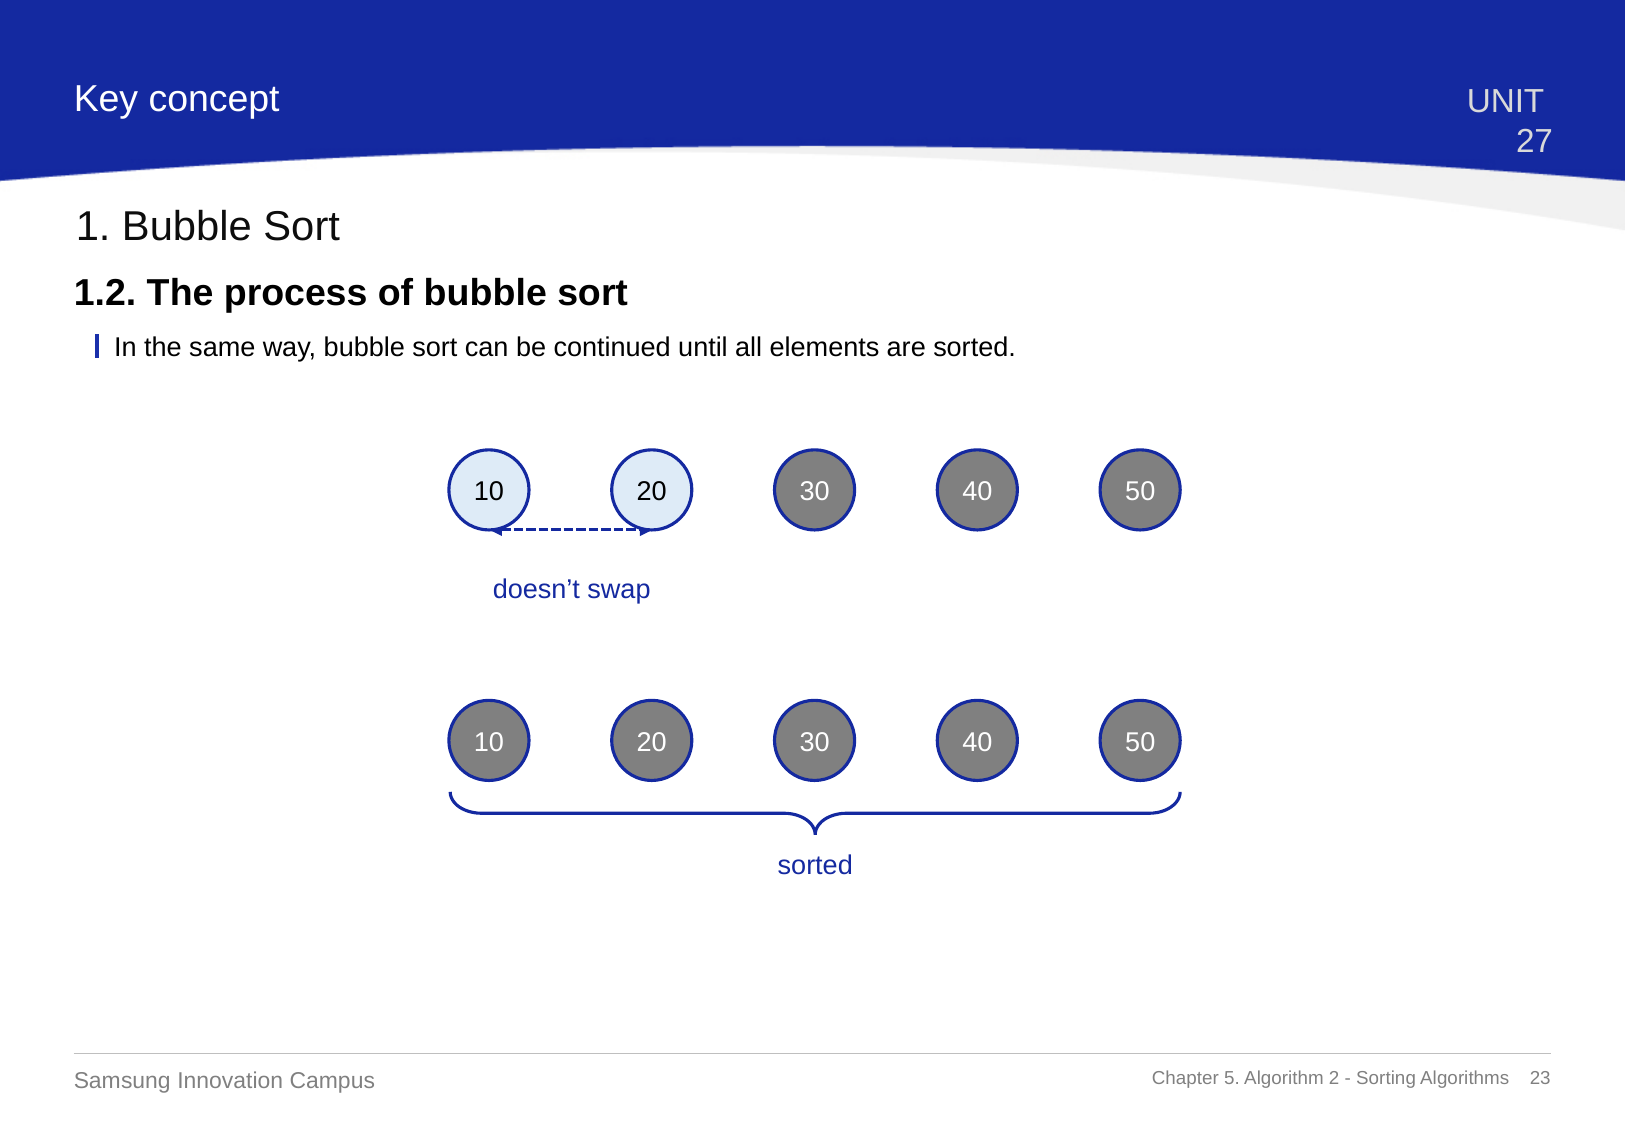

Key concept
UNIT  27
1. Bubble Sort
1.2. The process of bubble sort
In the same way, bubble sort can be continued until all elements are sorted.

50
40
30
20
10
doesn’t swap
50
40
30
20
10
sorted